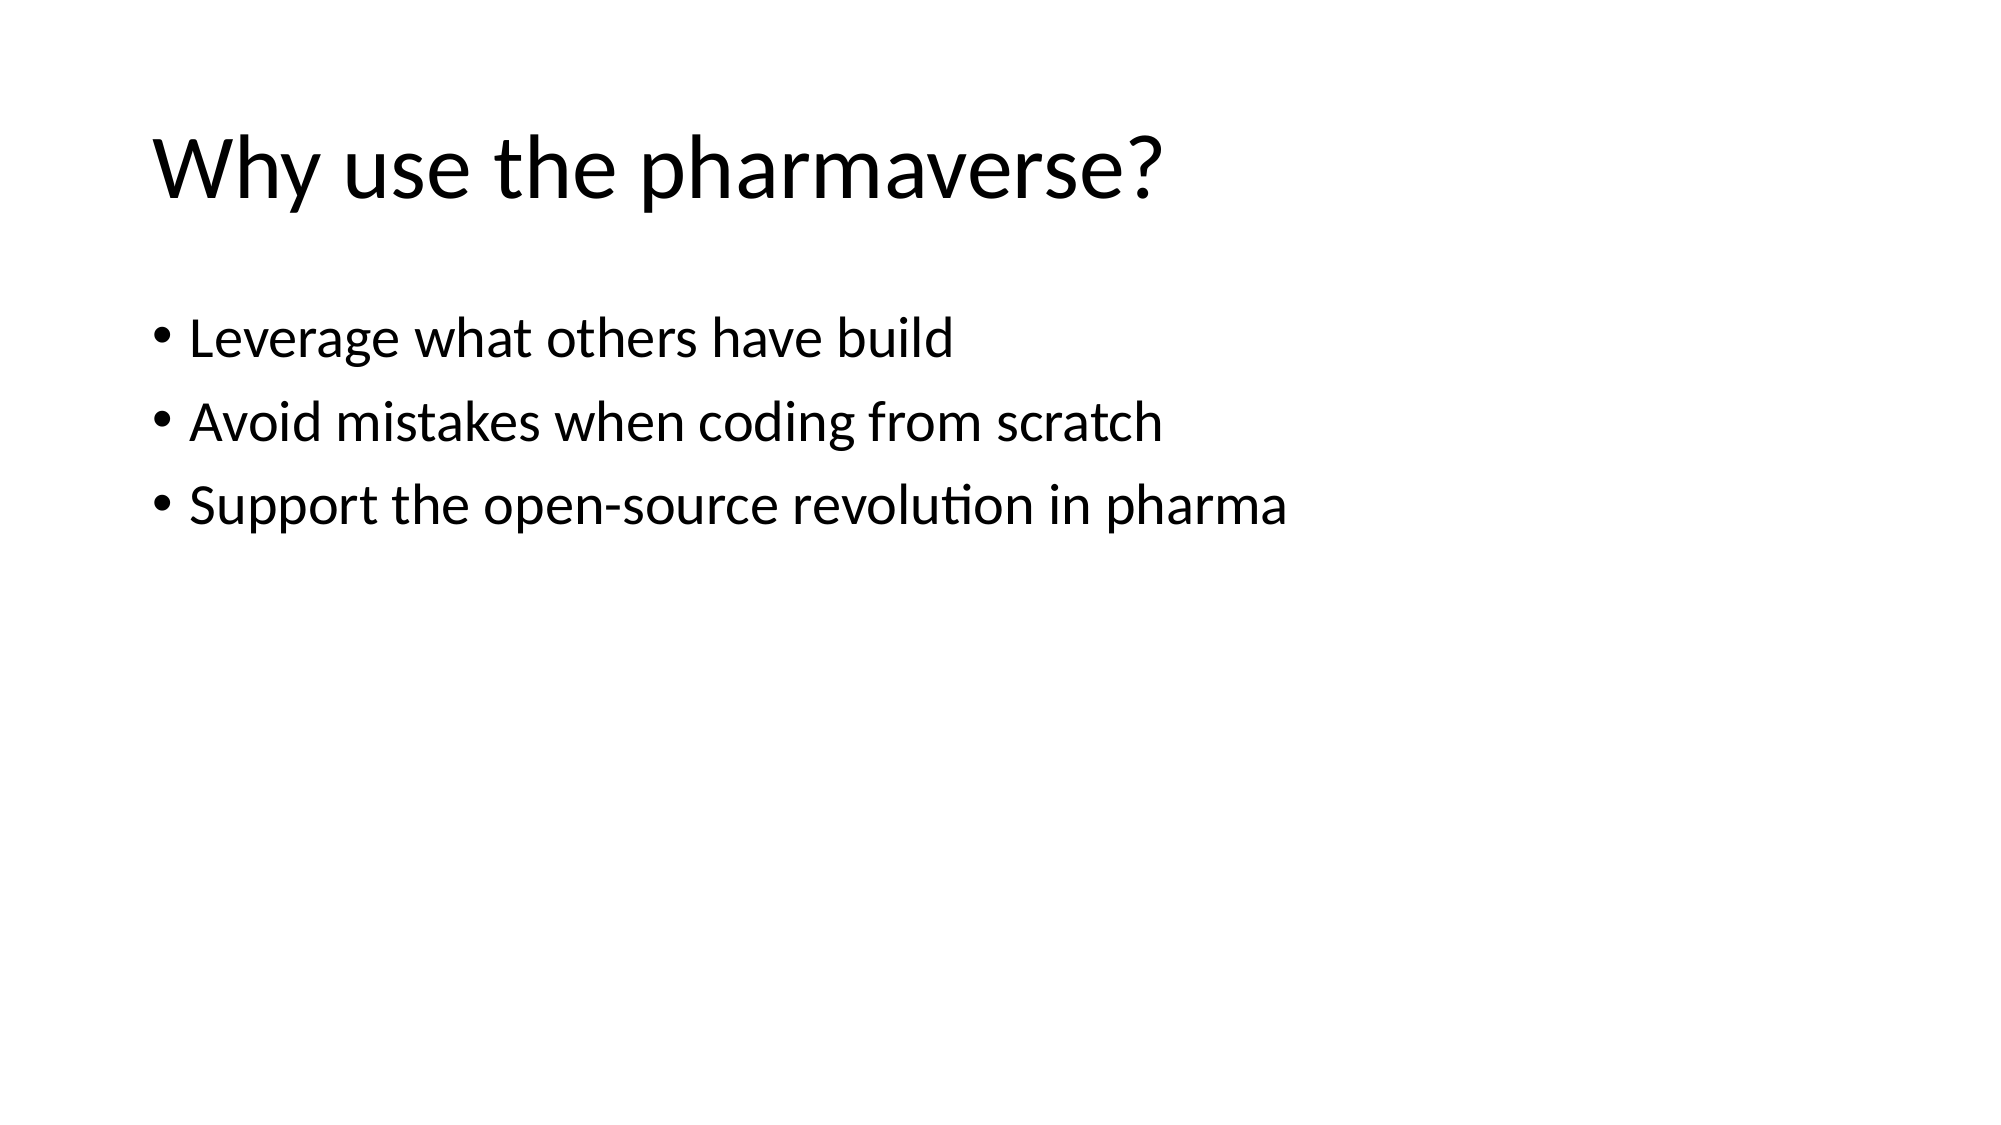

# Why use the pharmaverse?
Leverage what others have build
Avoid mistakes when coding from scratch
Support the open-source revolution in pharma